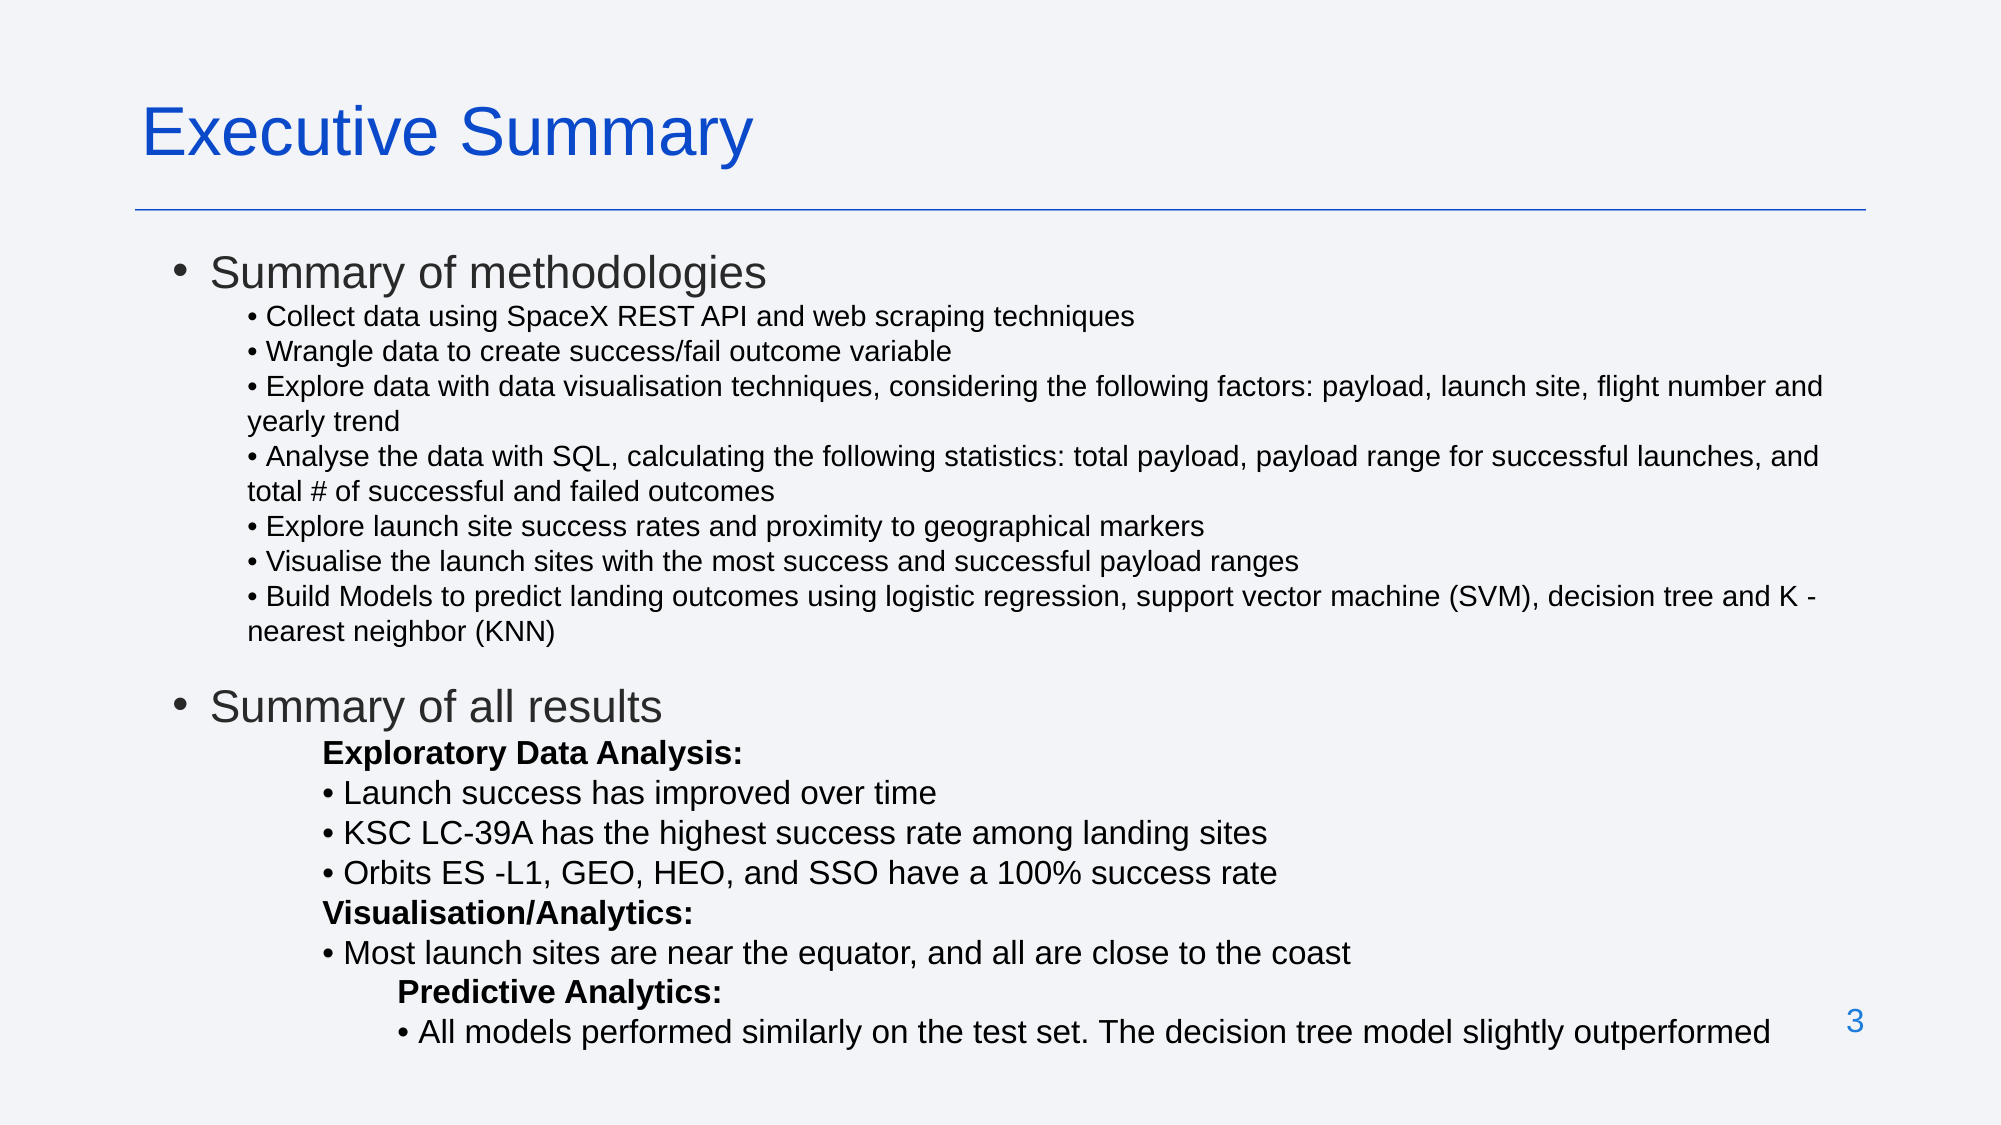

Executive Summary
Summary of methodologies
• Collect data using SpaceX REST API and web scraping techniques
• Wrangle data to create success/fail outcome variable
• Explore data with data visualisation techniques, considering the following factors: payload, launch site, flight number and yearly trend
• Analyse the data with SQL, calculating the following statistics: total payload, payload range for successful launches, and total # of successful and failed outcomes
• Explore launch site success rates and proximity to geographical markers
• Visualise the launch sites with the most success and successful payload ranges
• Build Models to predict landing outcomes using logistic regression, support vector machine (SVM), decision tree and K -nearest neighbor (KNN)
Summary of all results
	Exploratory Data Analysis:
• Launch success has improved over time
• KSC LC-39A has the highest success rate among landing sites
• Orbits ES -L1, GEO, HEO, and SSO have a 100% success rate
	Visualisation/Analytics:
	• Most launch sites are near the equator, and all are close to the coast
	Predictive Analytics:
	• All models performed similarly on the test set. The decision tree model slightly outperformed
3